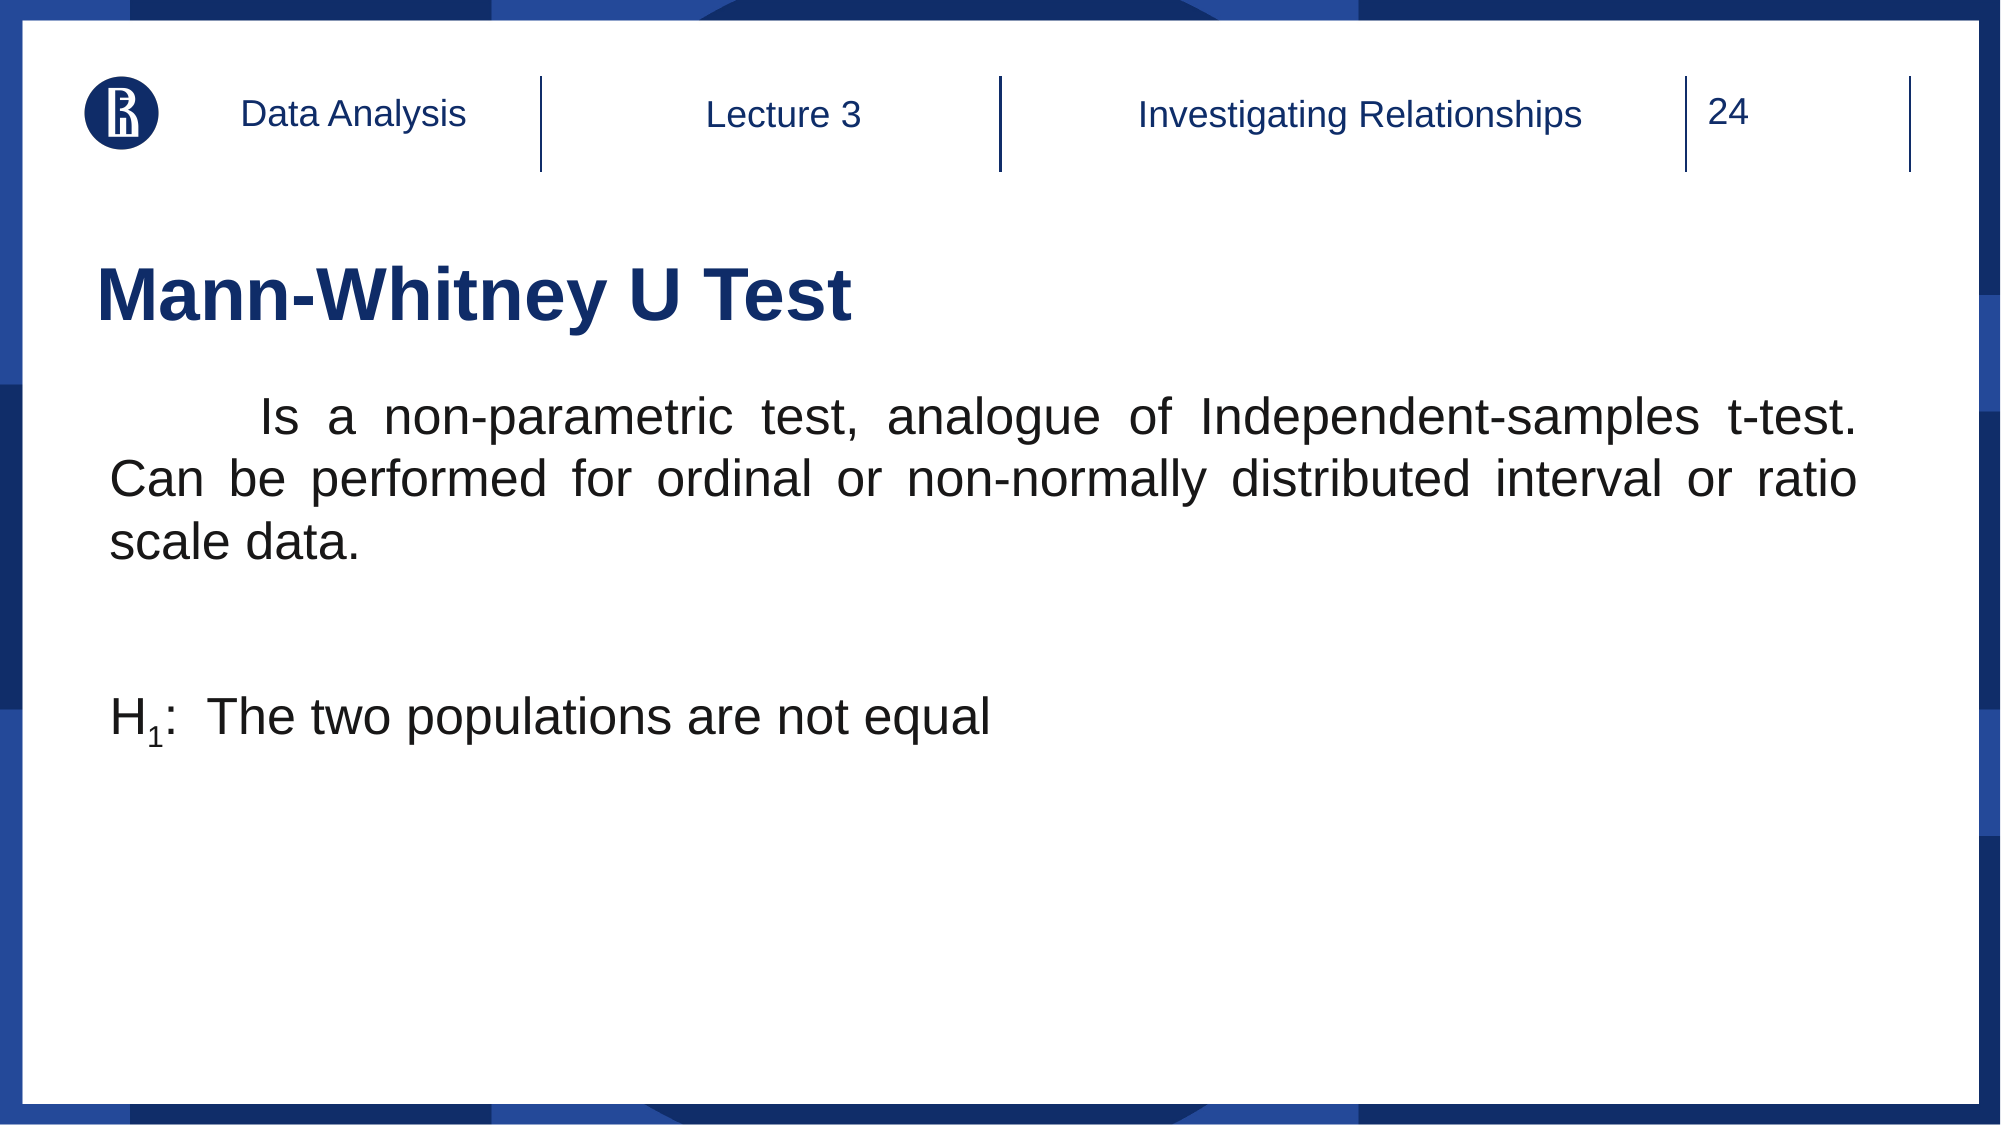

Data Analysis
Lecture 3
Investigating Relationships
# Mann-Whitney U Test
	Is a non-parametric test, analogue of Independent-samples t-test. Can be performed for ordinal or non-normally distributed interval or ratio scale data.

H1:  The two populations are not equal